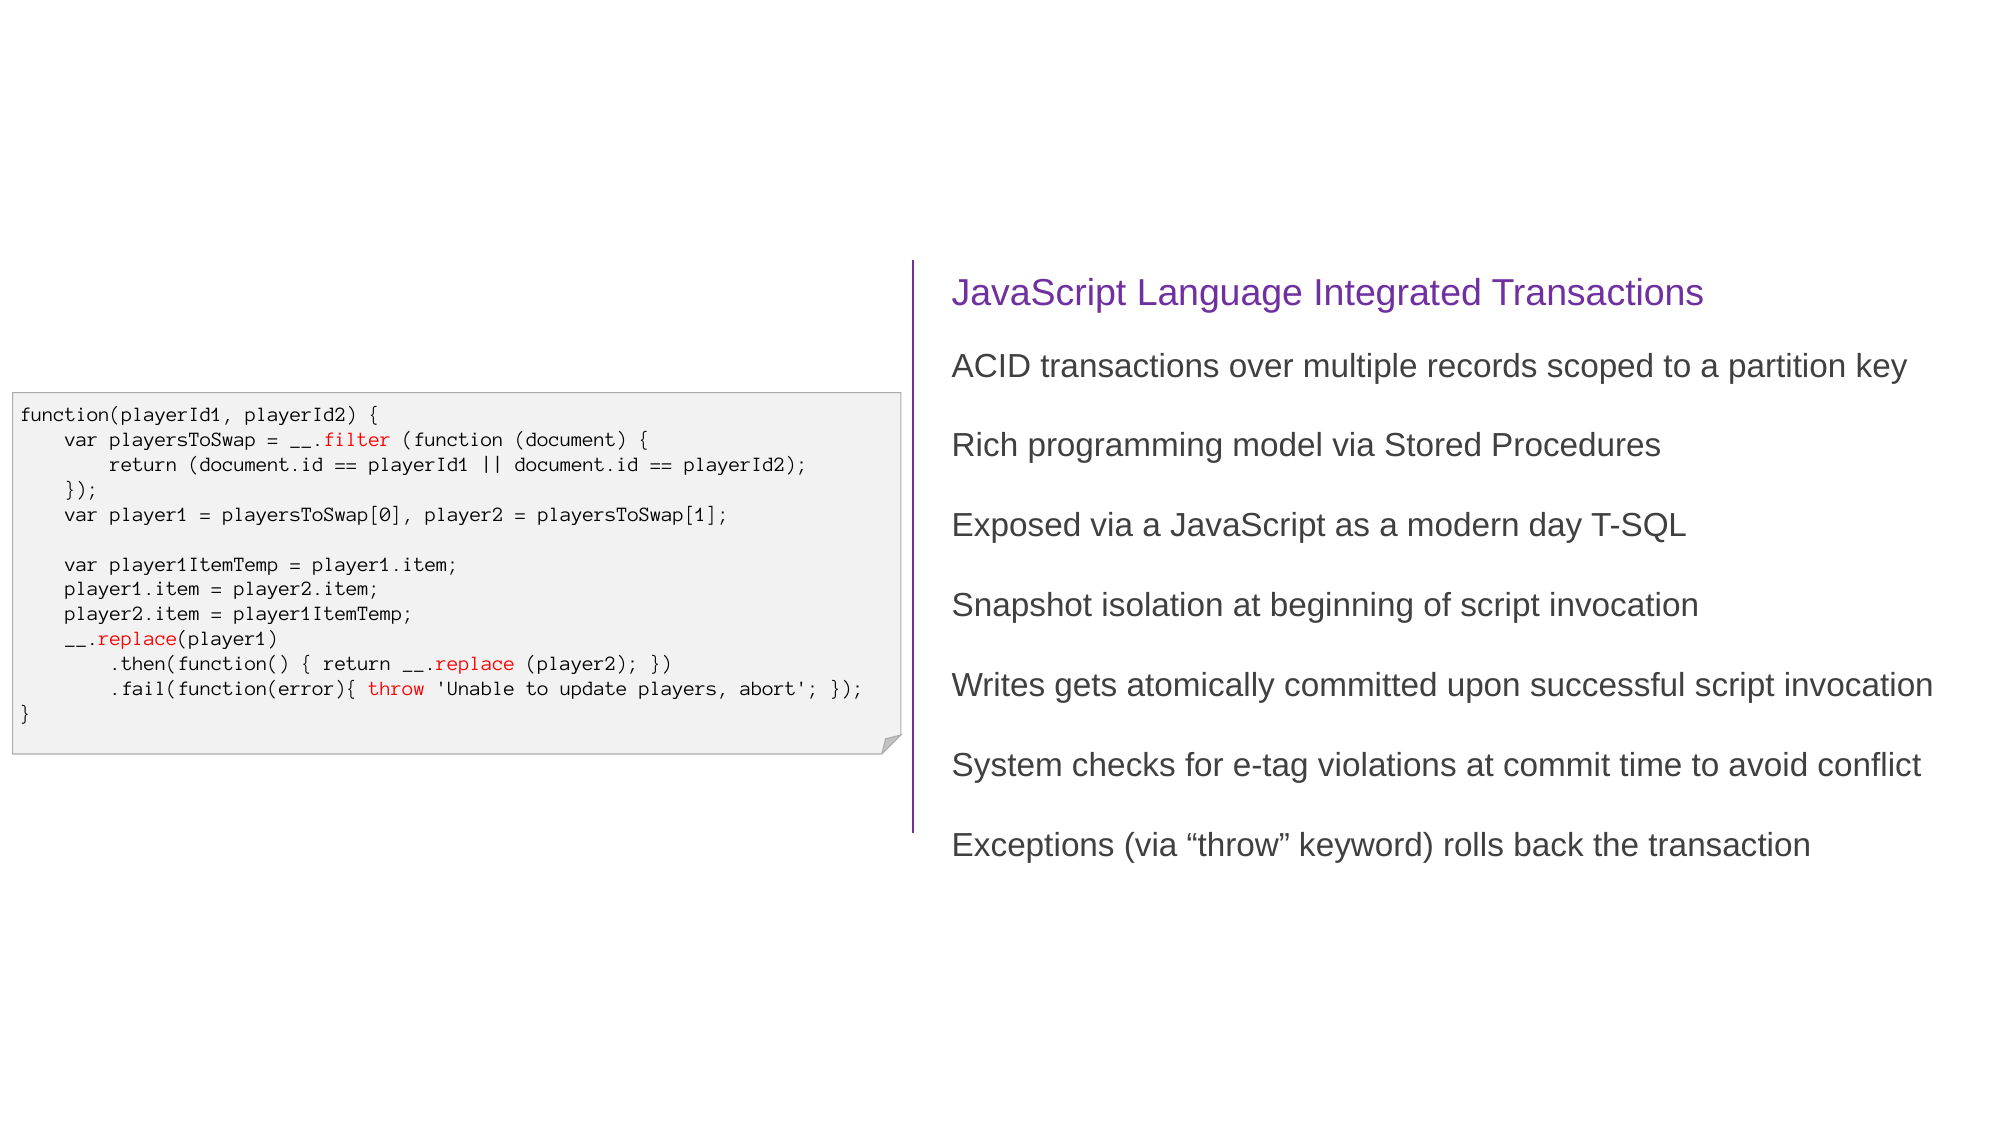

JavaScript Language Integrated Transactions
ACID transactions over multiple records scoped to a partition key

Rich programming model via Stored Procedures

Exposed via a JavaScript as a modern day T-SQL

Snapshot isolation at beginning of script invocation

Writes gets atomically committed upon successful script invocation

System checks for e-tag violations at commit time to avoid conflict

Exceptions (via “throw” keyword) rolls back the transaction
function(playerId1, playerId2) {
    var playersToSwap = __.filter (function (document) {
        return (document.id == playerId1 || document.id == playerId2);
    });
    var player1 = playersToSwap[0], player2 = playersToSwap[1];
 
    var player1ItemTemp = player1.item;
    player1.item = player2.item;
    player2.item = player1ItemTemp;
    __.replace(player1)
        .then(function() { return __.replace (player2); })
        .fail(function(error){ throw 'Unable to update players, abort'; });
}